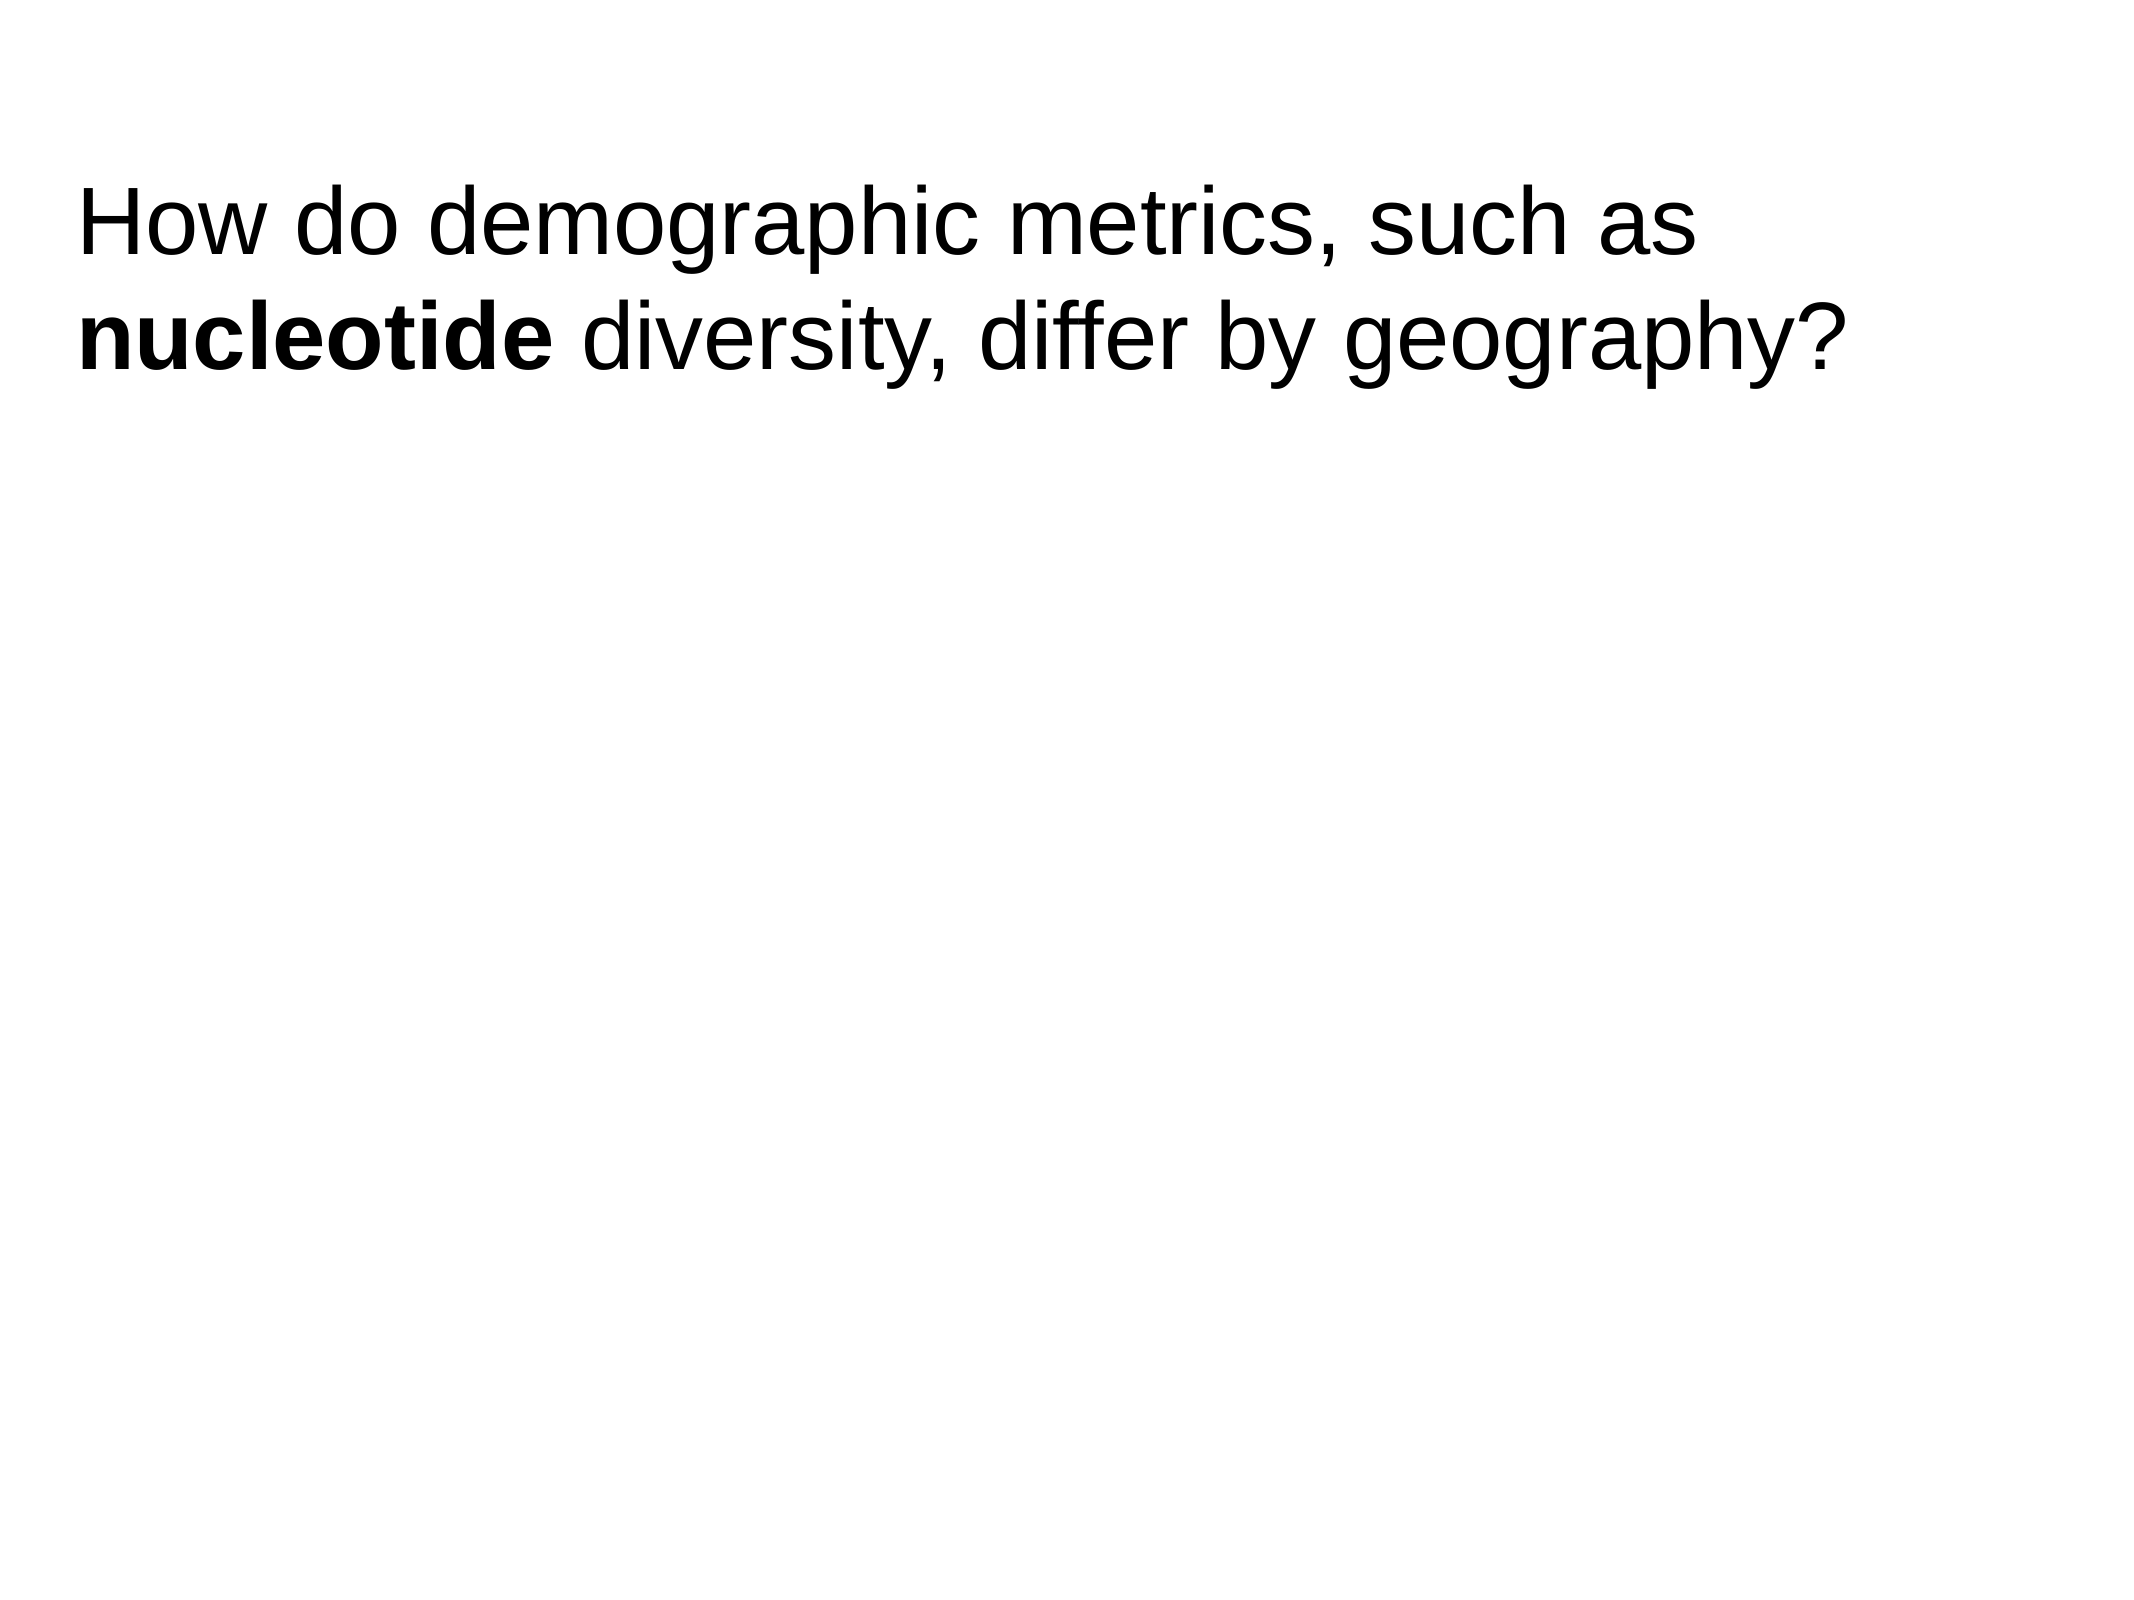

# How do demographic metrics, such as nucleotide diversity, differ by geography?